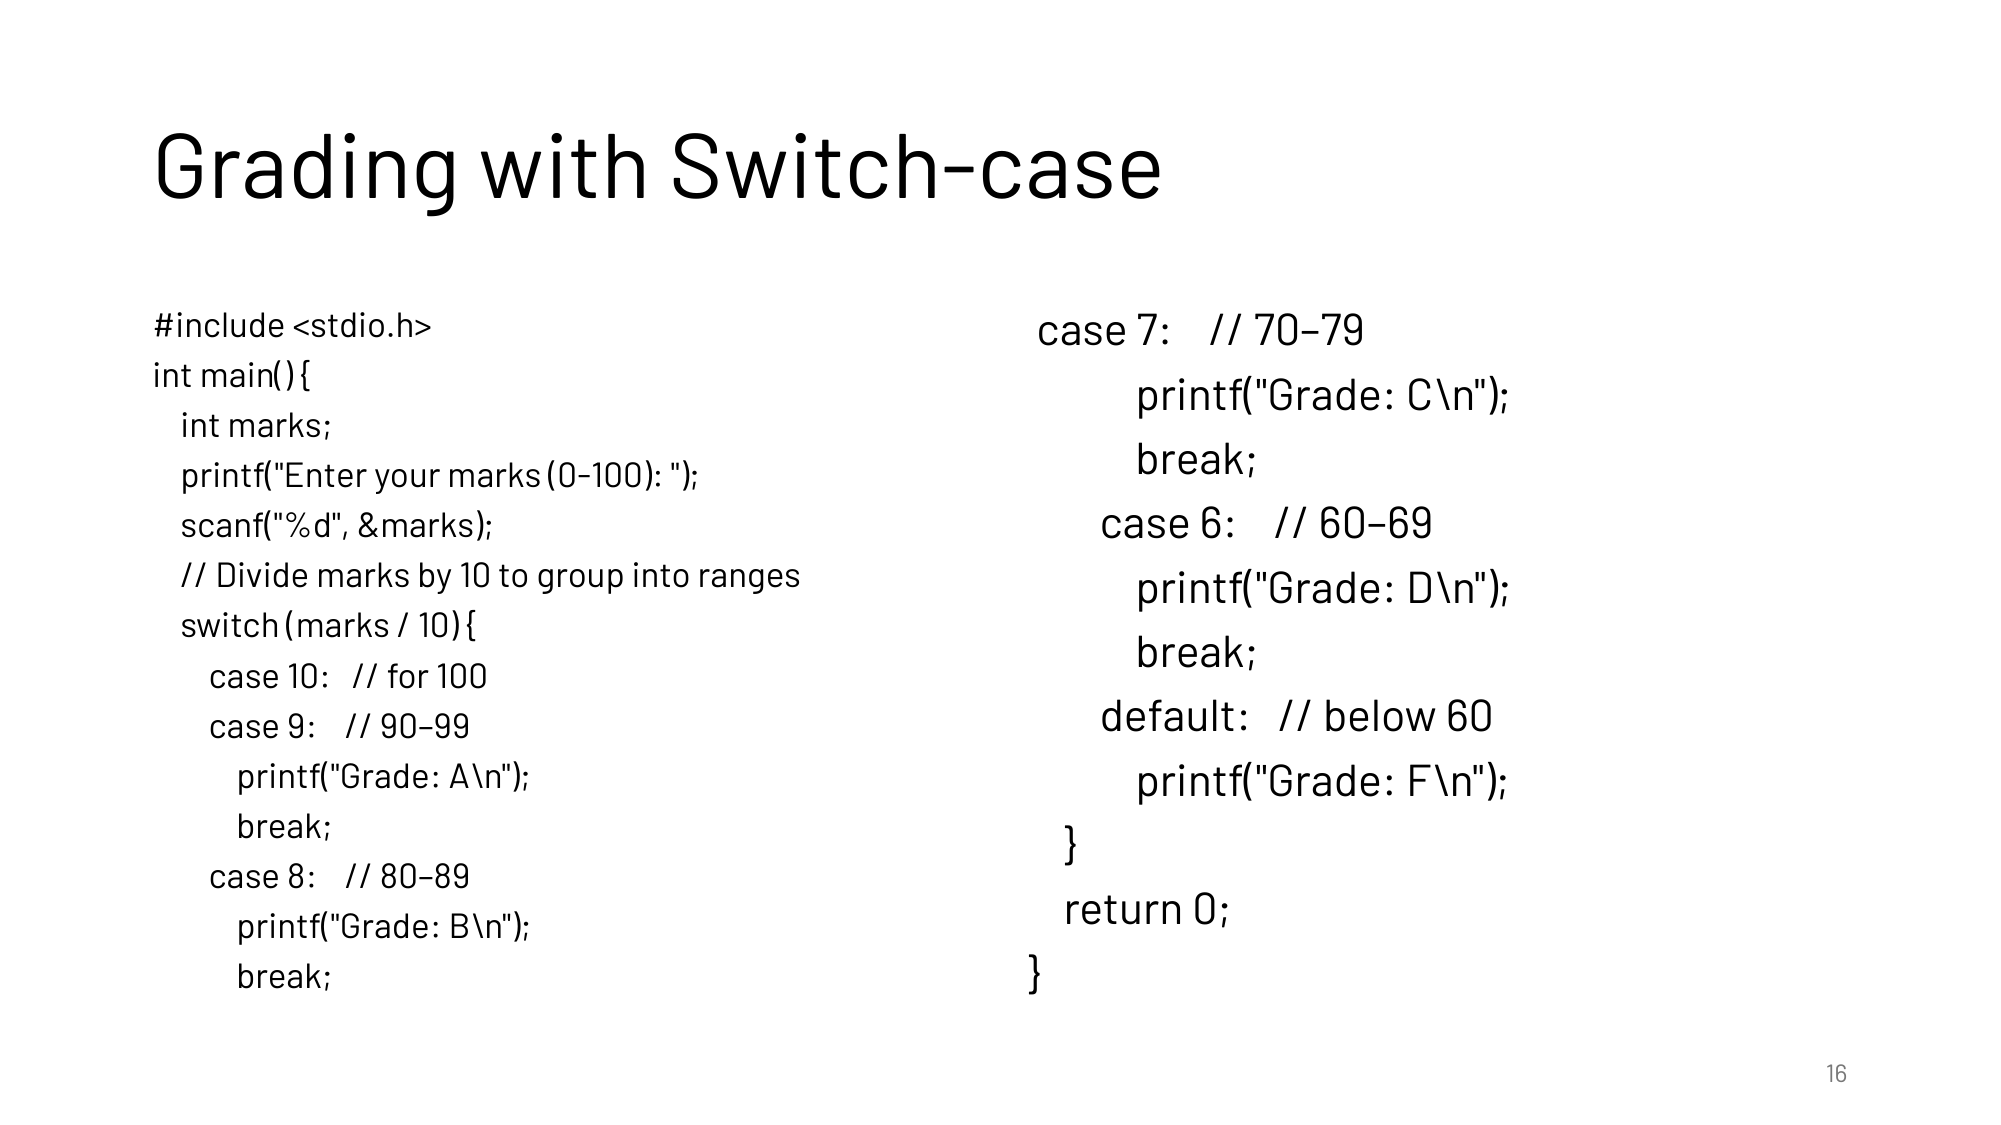

# Grading with Switch-case
#include <stdio.h>
int main() {
    int marks;
    printf("Enter your marks (0-100): ");
    scanf("%d", &marks);
    // Divide marks by 10 to group into ranges
    switch (marks / 10) {
        case 10:   // for 100
        case 9:    // 90–99
            printf("Grade: A\n");
            break;
        case 8:    // 80–89
            printf("Grade: B\n");
            break;
 case 7:    // 70–79
            printf("Grade: C\n");
            break;
        case 6:    // 60–69
            printf("Grade: D\n");
            break;
        default:   // below 60
            printf("Grade: F\n");
    }
    return 0;
}
16